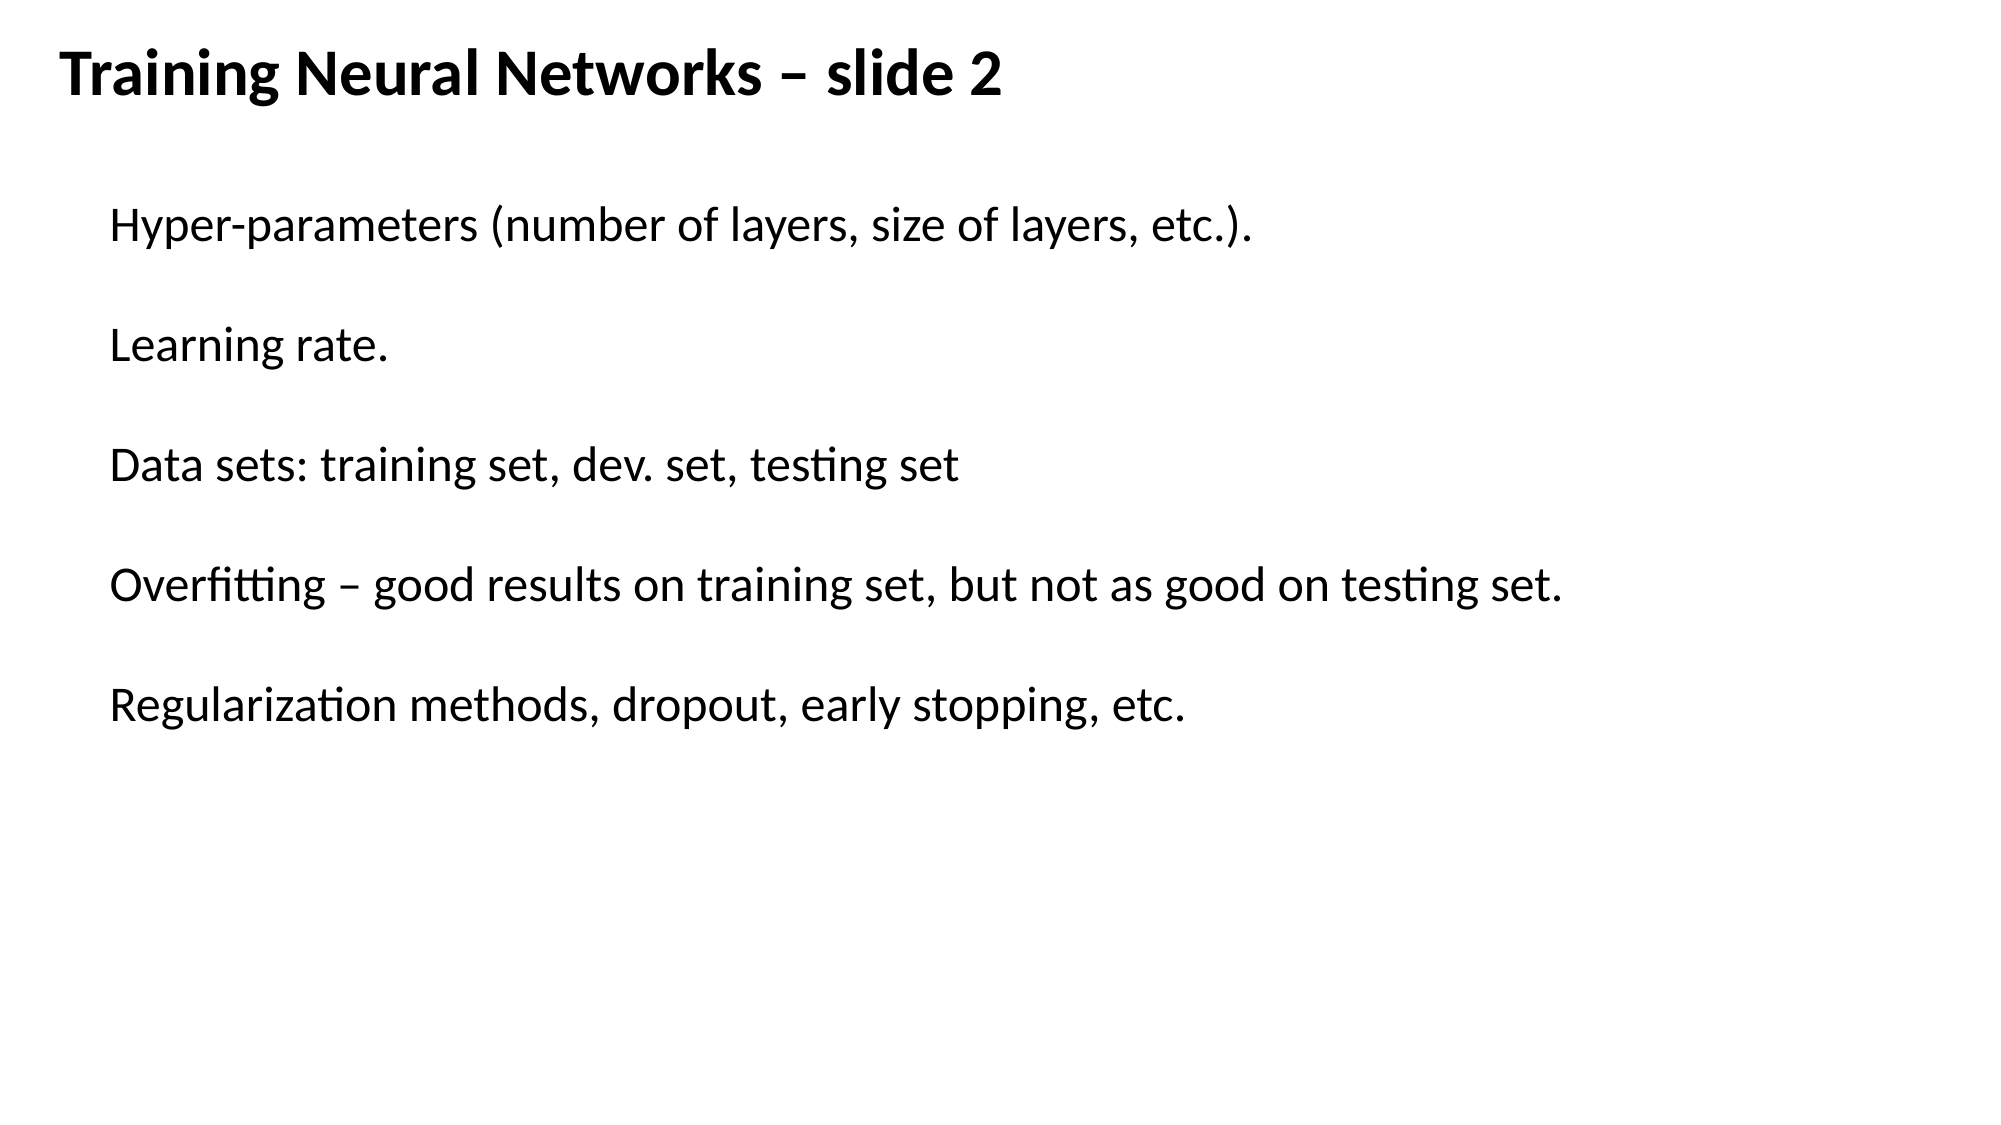

Training Neural Networks – slide 2
Hyper-parameters (number of layers, size of layers, etc.).

Learning rate.

Data sets: training set, dev. set, testing set

Overfitting – good results on training set, but not as good on testing set.

Regularization methods, dropout, early stopping, etc.